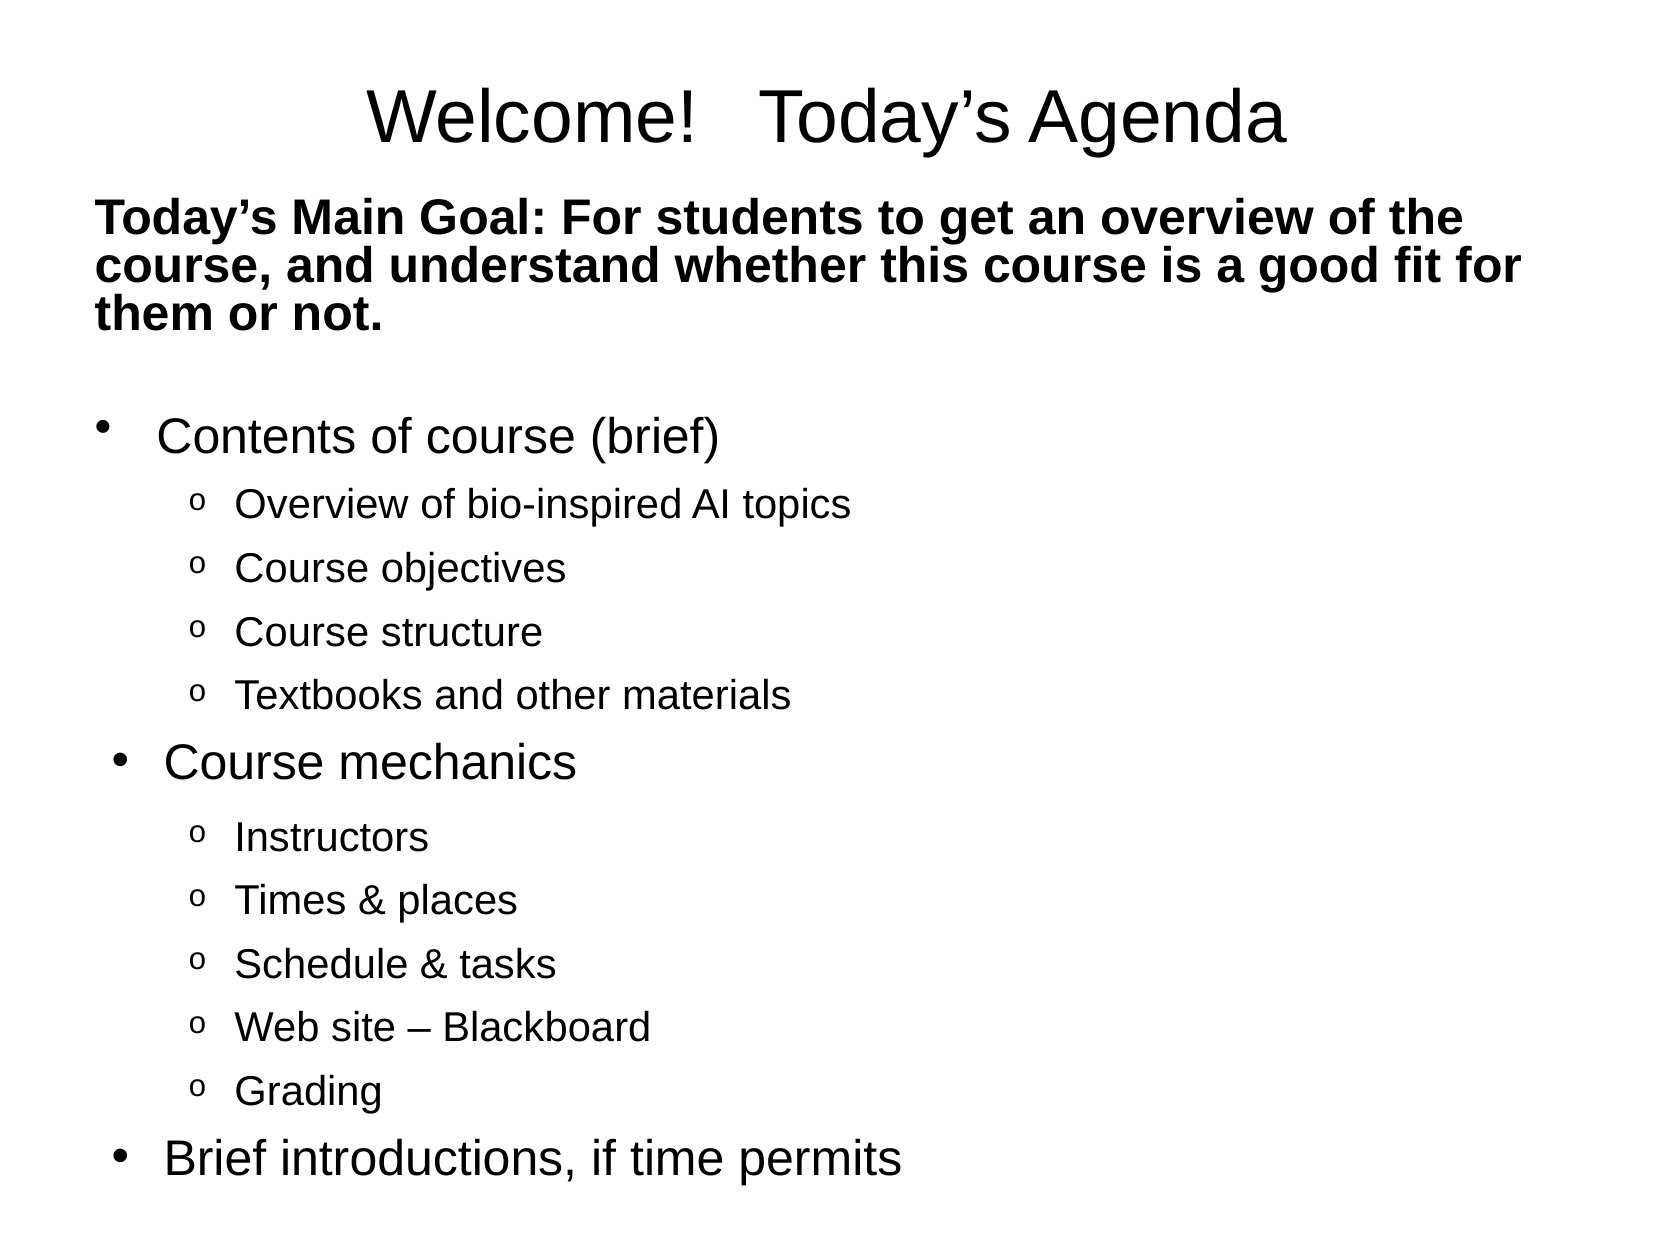

# Welcome!   Today’s Agenda
Today’s Main Goal: For students to get an overview of the course, and understand whether this course is a good fit for them or not.

Contents of course (brief)
Overview of bio-inspired AI topics
Course objectives
Course structure
Textbooks and other materials
Course mechanics
Instructors
Times & places
Schedule & tasks
Web site – Blackboard
Grading
Brief introductions, if time permits